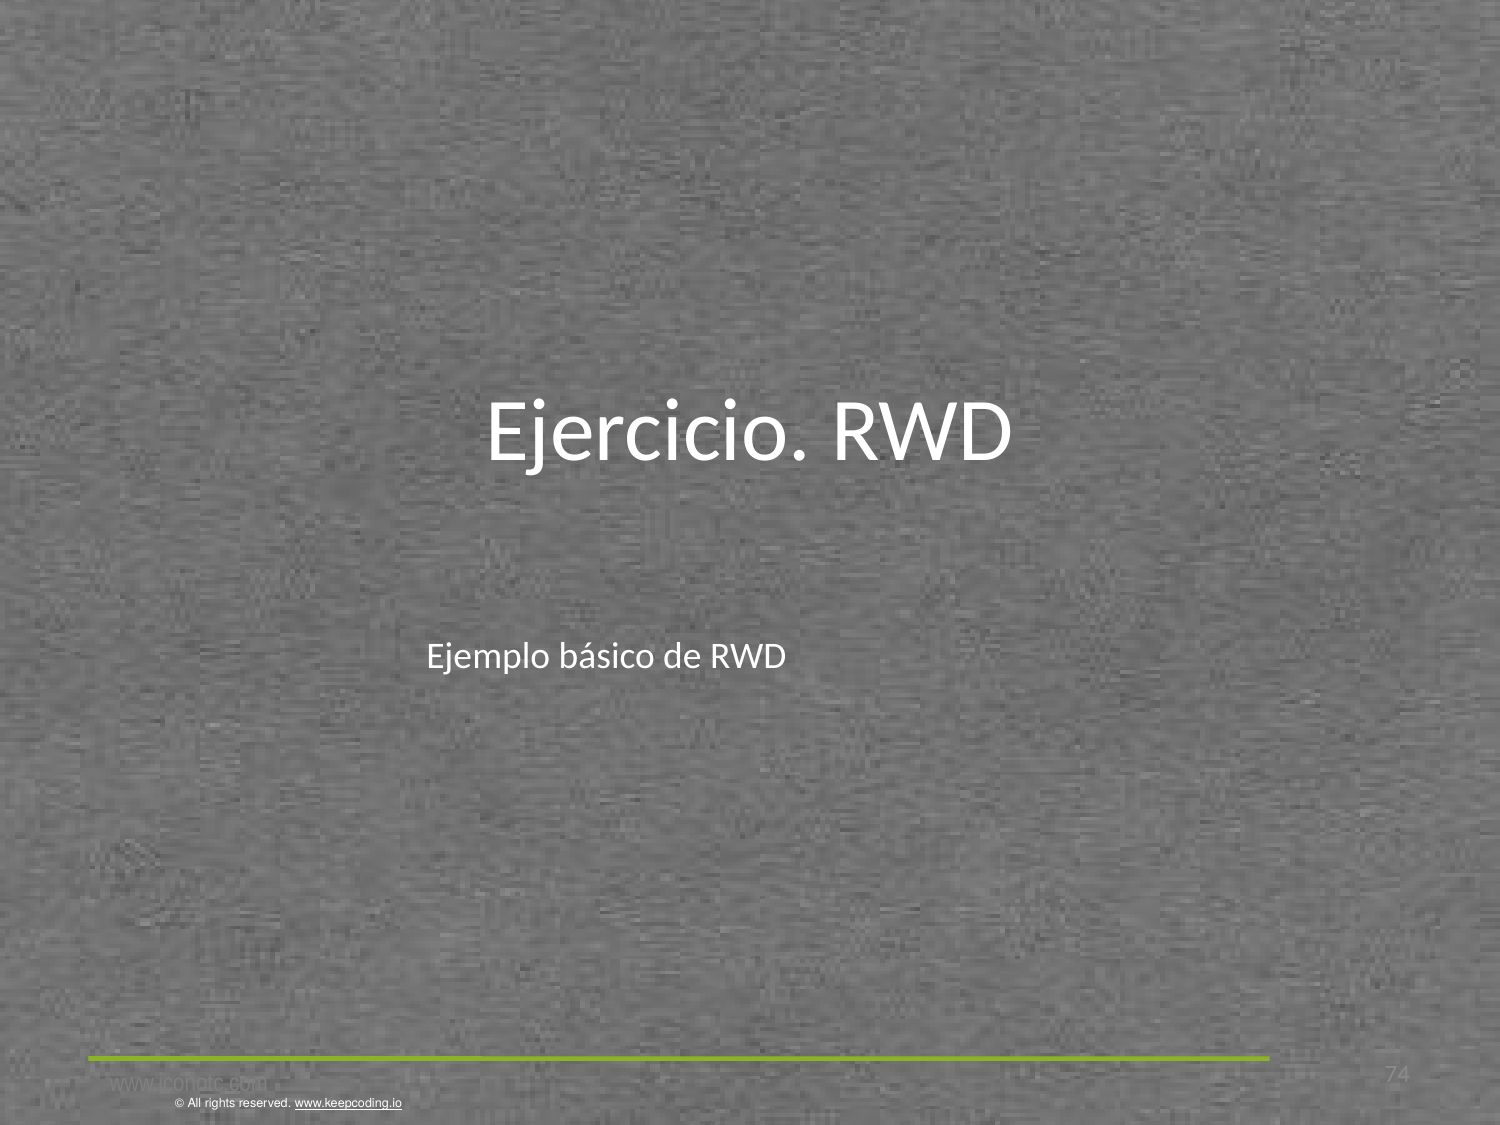

# Ejercicio. RWD
Ejemplo básico de RWD